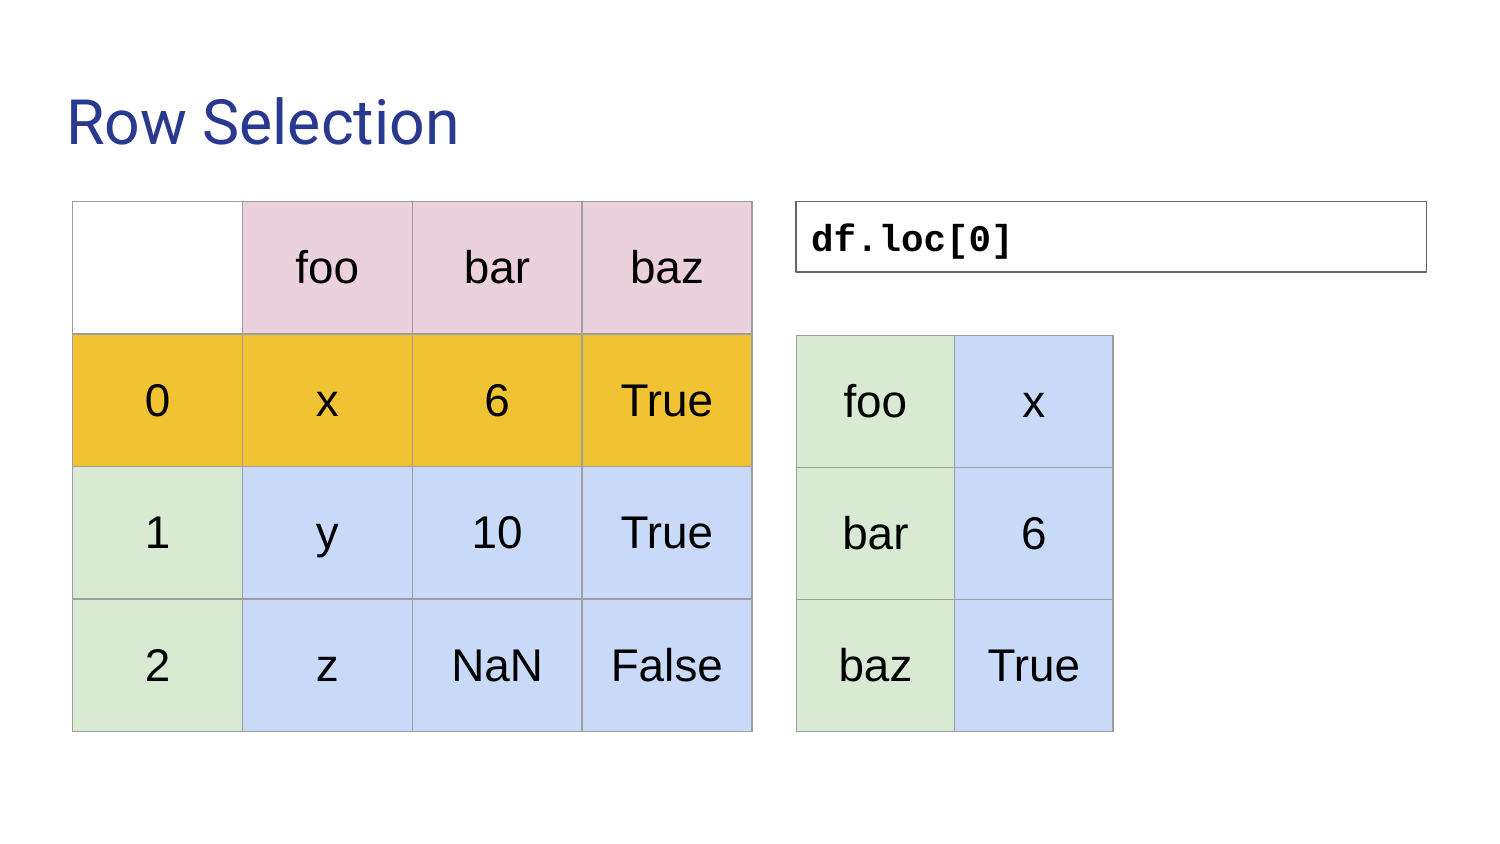

# Row Selection
|  | foo | bar | baz |
| --- | --- | --- | --- |
| 0 | x | 6 | True |
| 1 | y | 10 | True |
| 2 | z | NaN | False |
df.loc[0]
| foo | x |
| --- | --- |
| bar | 6 |
| baz | True |